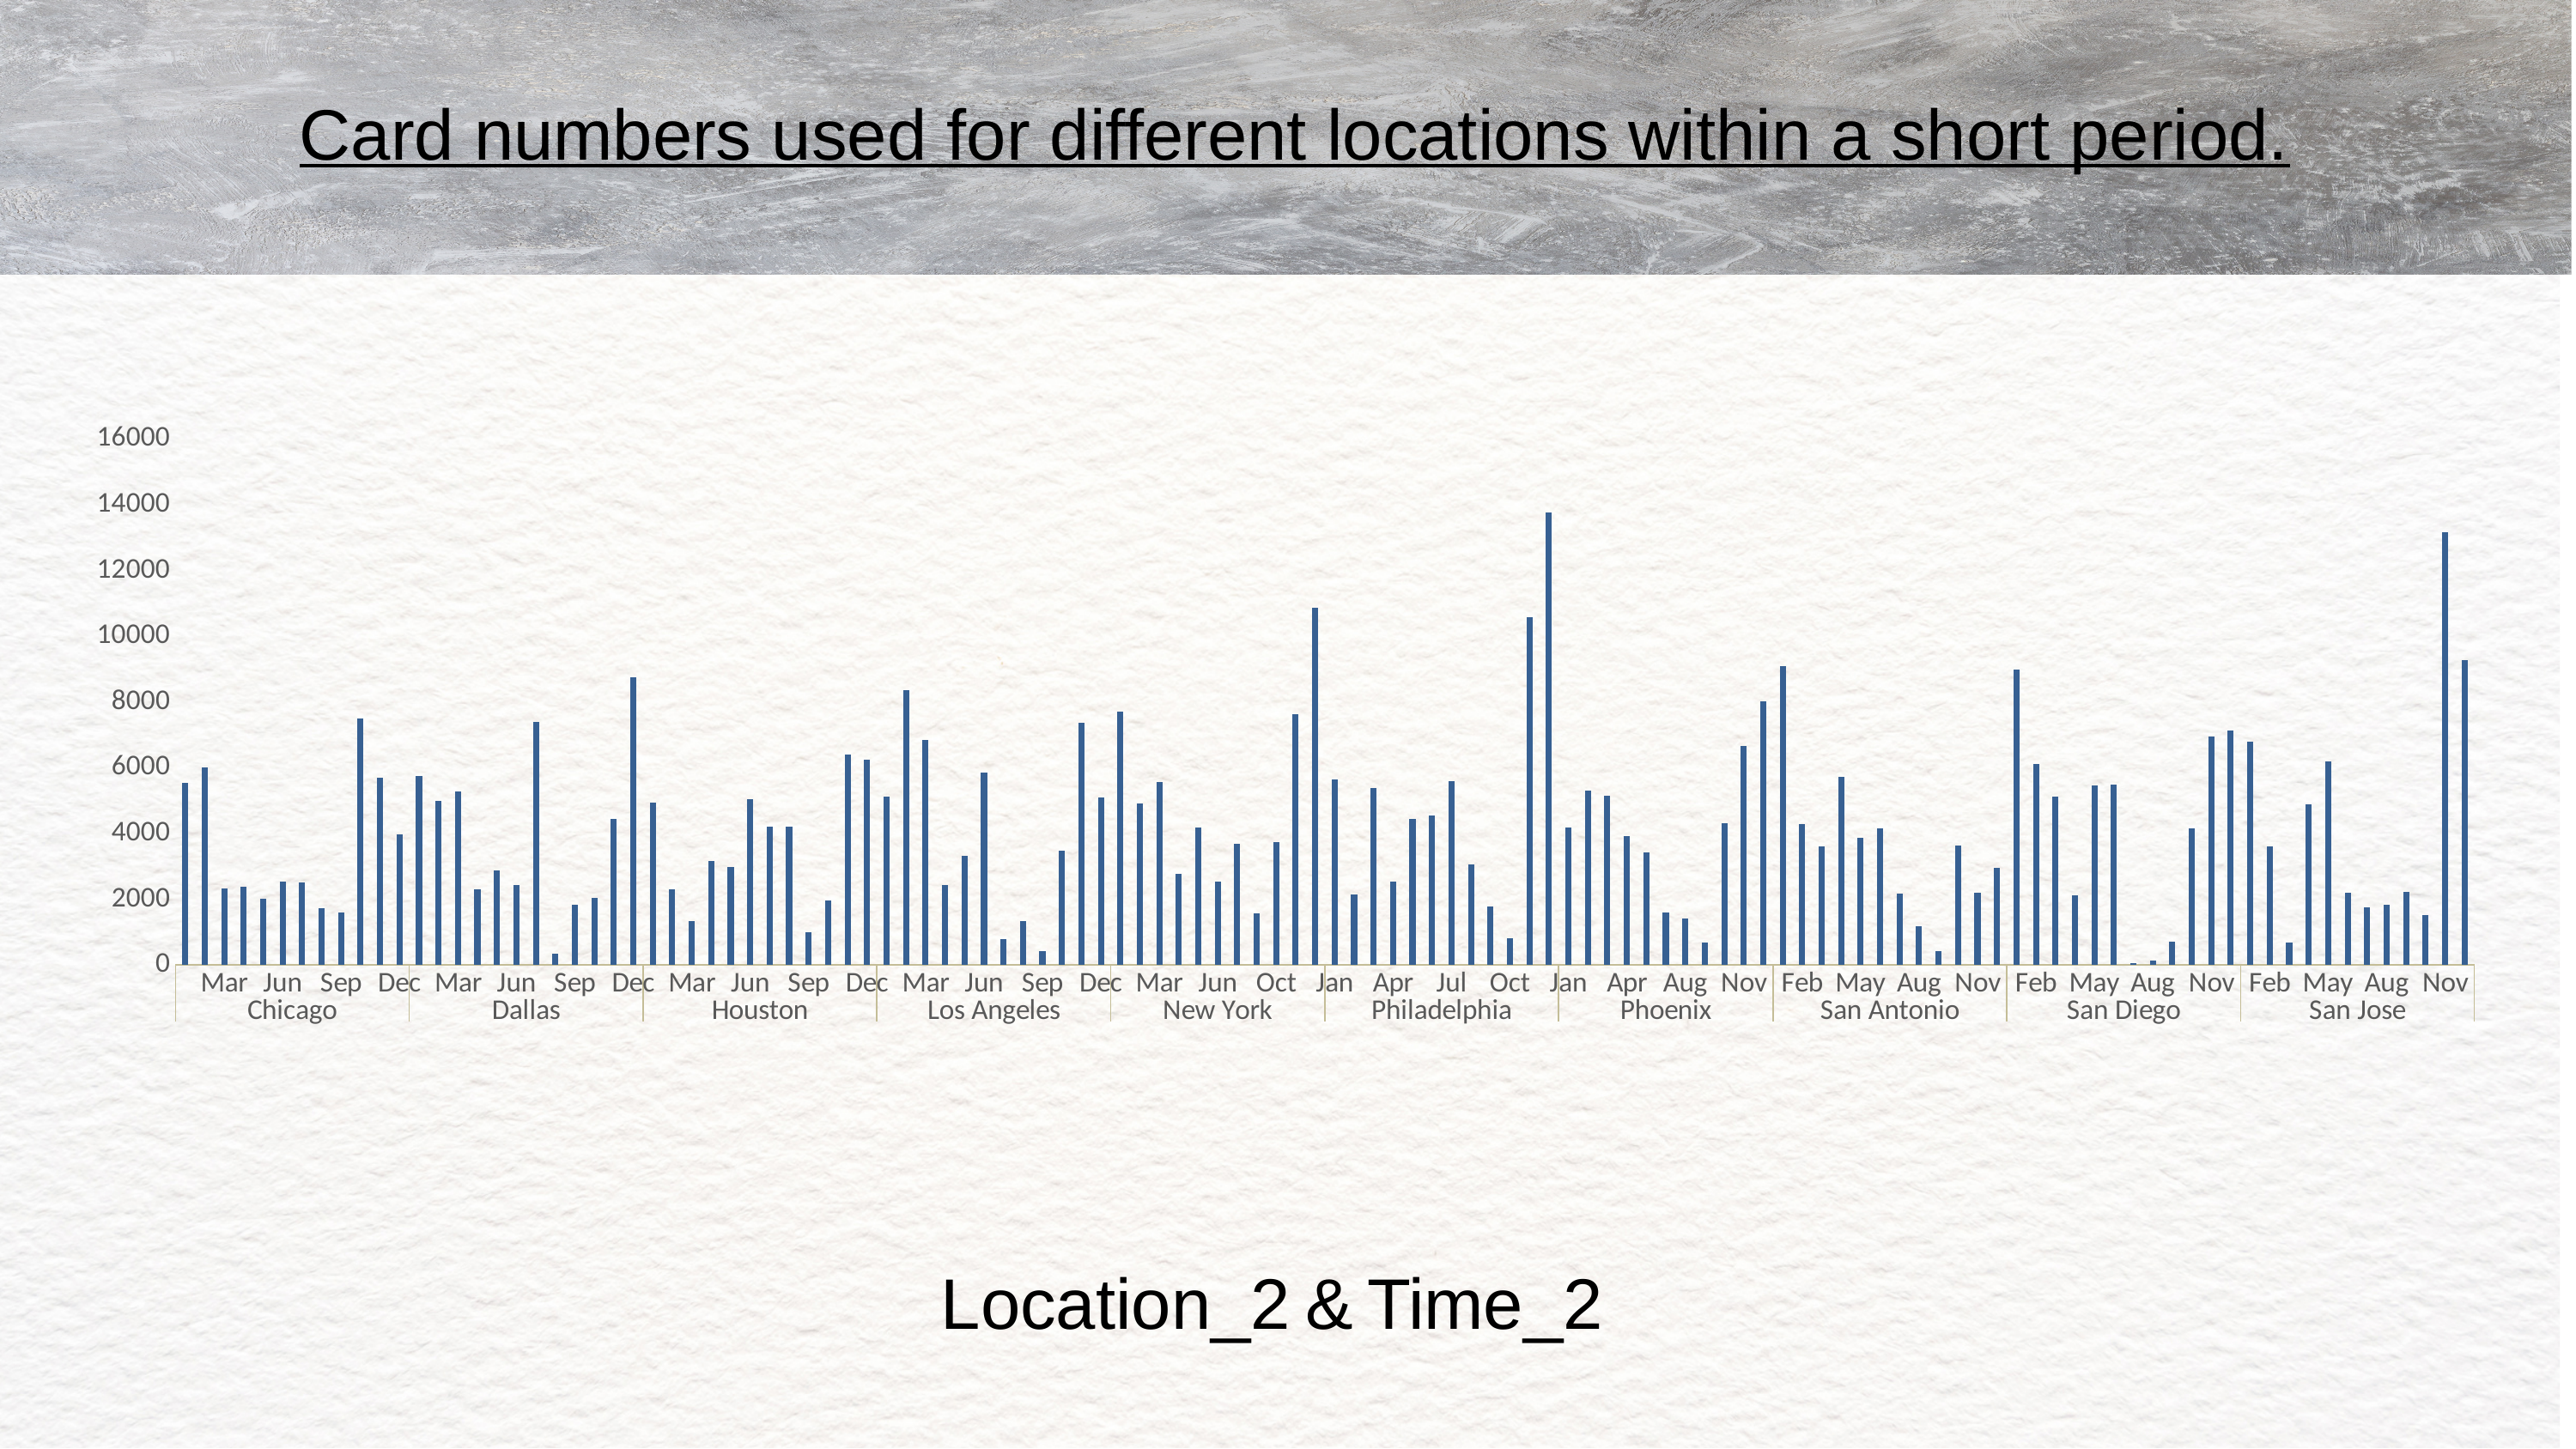

Card numbers used for different locations within a short period.

### Chart

| Category | Total |
|---|---|
| Jan | 5543.0 |
| Feb | 6006.0 |
| Mar | 2320.0 |
| Apr | 2371.0 |
| May | 2017.0 |
| Jun | 2538.0 |
| Jul | 2496.0 |
| Aug | 1733.0 |
| Sep | 1592.0 |
| Oct | 7496.0 |
| Nov | 5702.0 |
| Dec | 3959.0 |
| Jan | 5736.0 |
| Feb | 4977.0 |
| Mar | 5268.0 |
| Apr | 2307.0 |
| May | 2881.0 |
| Jun | 2419.0 |
| Jul | 7391.0 |
| Aug | 348.0 |
| Sep | 1840.0 |
| Oct | 2033.0 |
| Nov | 4453.0 |
| Dec | 8740.0 |
| Jan | 4933.0 |
| Feb | 2295.0 |
| Mar | 1334.0 |
| Apr | 3151.0 |
| May | 2984.0 |
| Jun | 5042.0 |
| Jul | 4193.0 |
| Aug | 4192.0 |
| Sep | 994.0 |
| Oct | 1972.0 |
| Nov | 6412.0 |
| Dec | 6244.0 |
| Jan | 5117.0 |
| Feb | 8354.0 |
| Mar | 6845.0 |
| Apr | 2424.0 |
| May | 3326.0 |
| Jun | 5852.0 |
| Jul | 779.0 |
| Aug | 1329.0 |
| Sep | 414.0 |
| Oct | 3469.0 |
| Nov | 7354.0 |
| Dec | 5096.0 |
| Jan | 7716.0 |
| Feb | 4918.0 |
| Mar | 5551.0 |
| Apr | 2756.0 |
| May | 4173.0 |
| Jun | 2530.0 |
| Jul | 3679.0 |
| Aug | 1572.0 |
| Oct | 3746.0 |
| Nov | 7620.0 |
| Dec | 10861.0 |
| Jan | 5634.0 |
| Feb | 2153.0 |
| Mar | 5386.0 |
| Apr | 2535.0 |
| May | 4450.0 |
| Jun | 4552.0 |
| Jul | 5599.0 |
| Aug | 3062.0 |
| Sep | 1786.0 |
| Oct | 814.0 |
| Nov | 10579.0 |
| Dec | 13761.0 |
| Jan | 4190.0 |
| Feb | 5297.0 |
| Mar | 5140.0 |
| Apr | 3926.0 |
| May | 3432.0 |
| Jul | 1594.0 |
| Aug | 1408.0 |
| Sep | 677.0 |
| Oct | 4310.0 |
| Nov | 6659.0 |
| Dec | 8013.0 |
| Jan | 9079.0 |
| Feb | 4288.0 |
| Mar | 3594.0 |
| Apr | 5717.0 |
| May | 3854.0 |
| Jun | 4148.0 |
| Jul | 2179.0 |
| Aug | 1183.0 |
| Sep | 414.0 |
| Oct | 3637.0 |
| Nov | 2188.0 |
| Dec | 2963.0 |
| Jan | 8996.0 |
| Feb | 6113.0 |
| Mar | 5111.0 |
| Apr | 2122.0 |
| May | 5459.0 |
| Jun | 5475.0 |
| Jul | 43.0 |
| Aug | 140.0 |
| Sep | 698.0 |
| Oct | 4144.0 |
| Nov | 6951.0 |
| Dec | 7134.0 |
| Jan | 6784.0 |
| Feb | 3598.0 |
| Mar | 671.0 |
| Apr | 4876.0 |
| May | 6202.0 |
| Jun | 2192.0 |
| Jul | 1762.0 |
| Aug | 1823.0 |
| Sep | 2219.0 |
| Oct | 1517.0 |
| Nov | 13152.0 |
| Dec | 9261.0 |
Location_2  &  Time_2